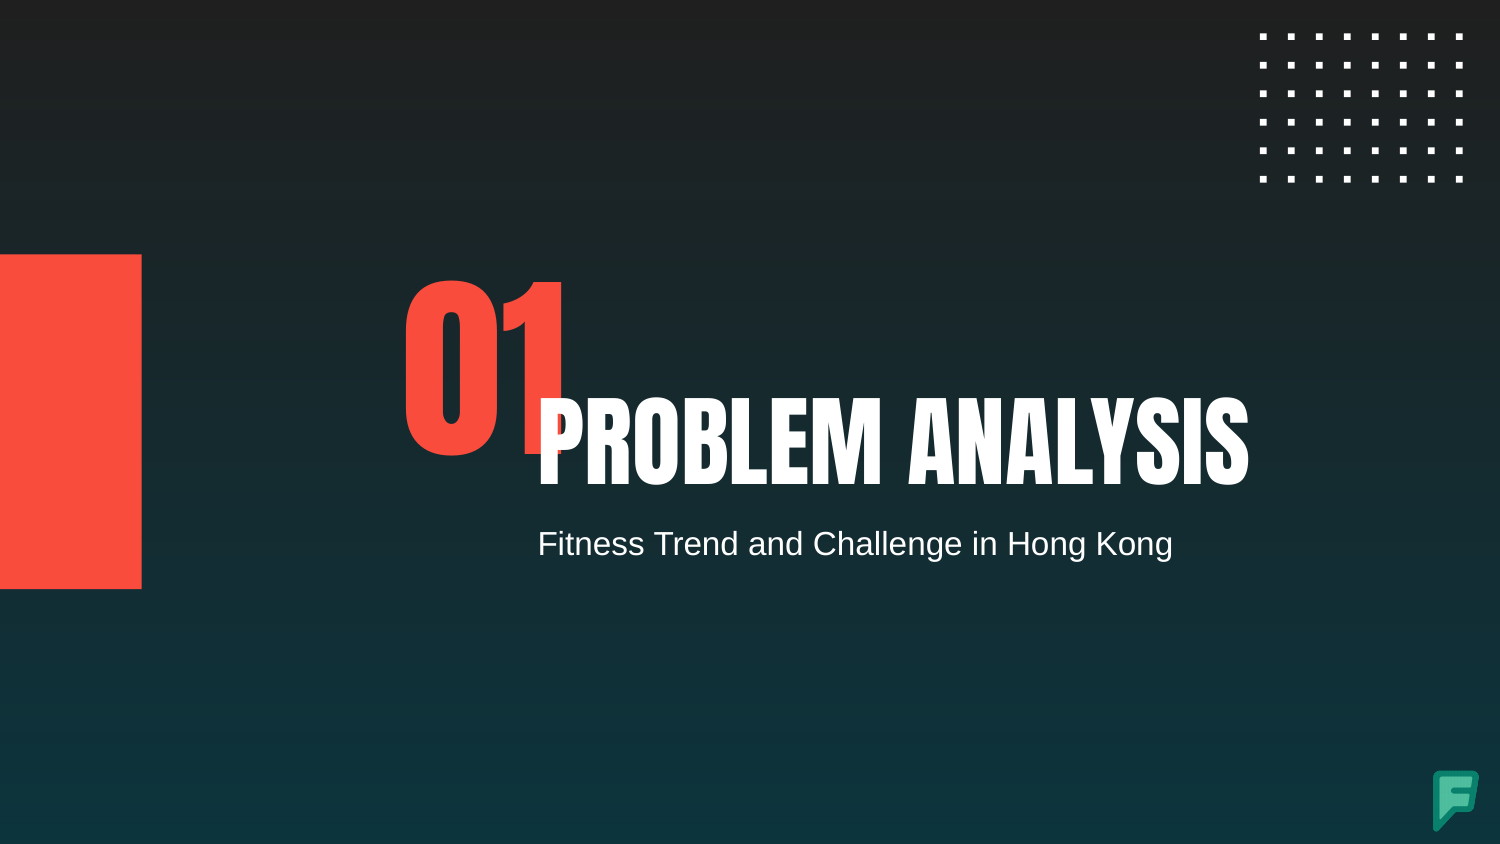

01

# PROBLEM ANALYSIS
Fitness Trend and Challenge in Hong Kong